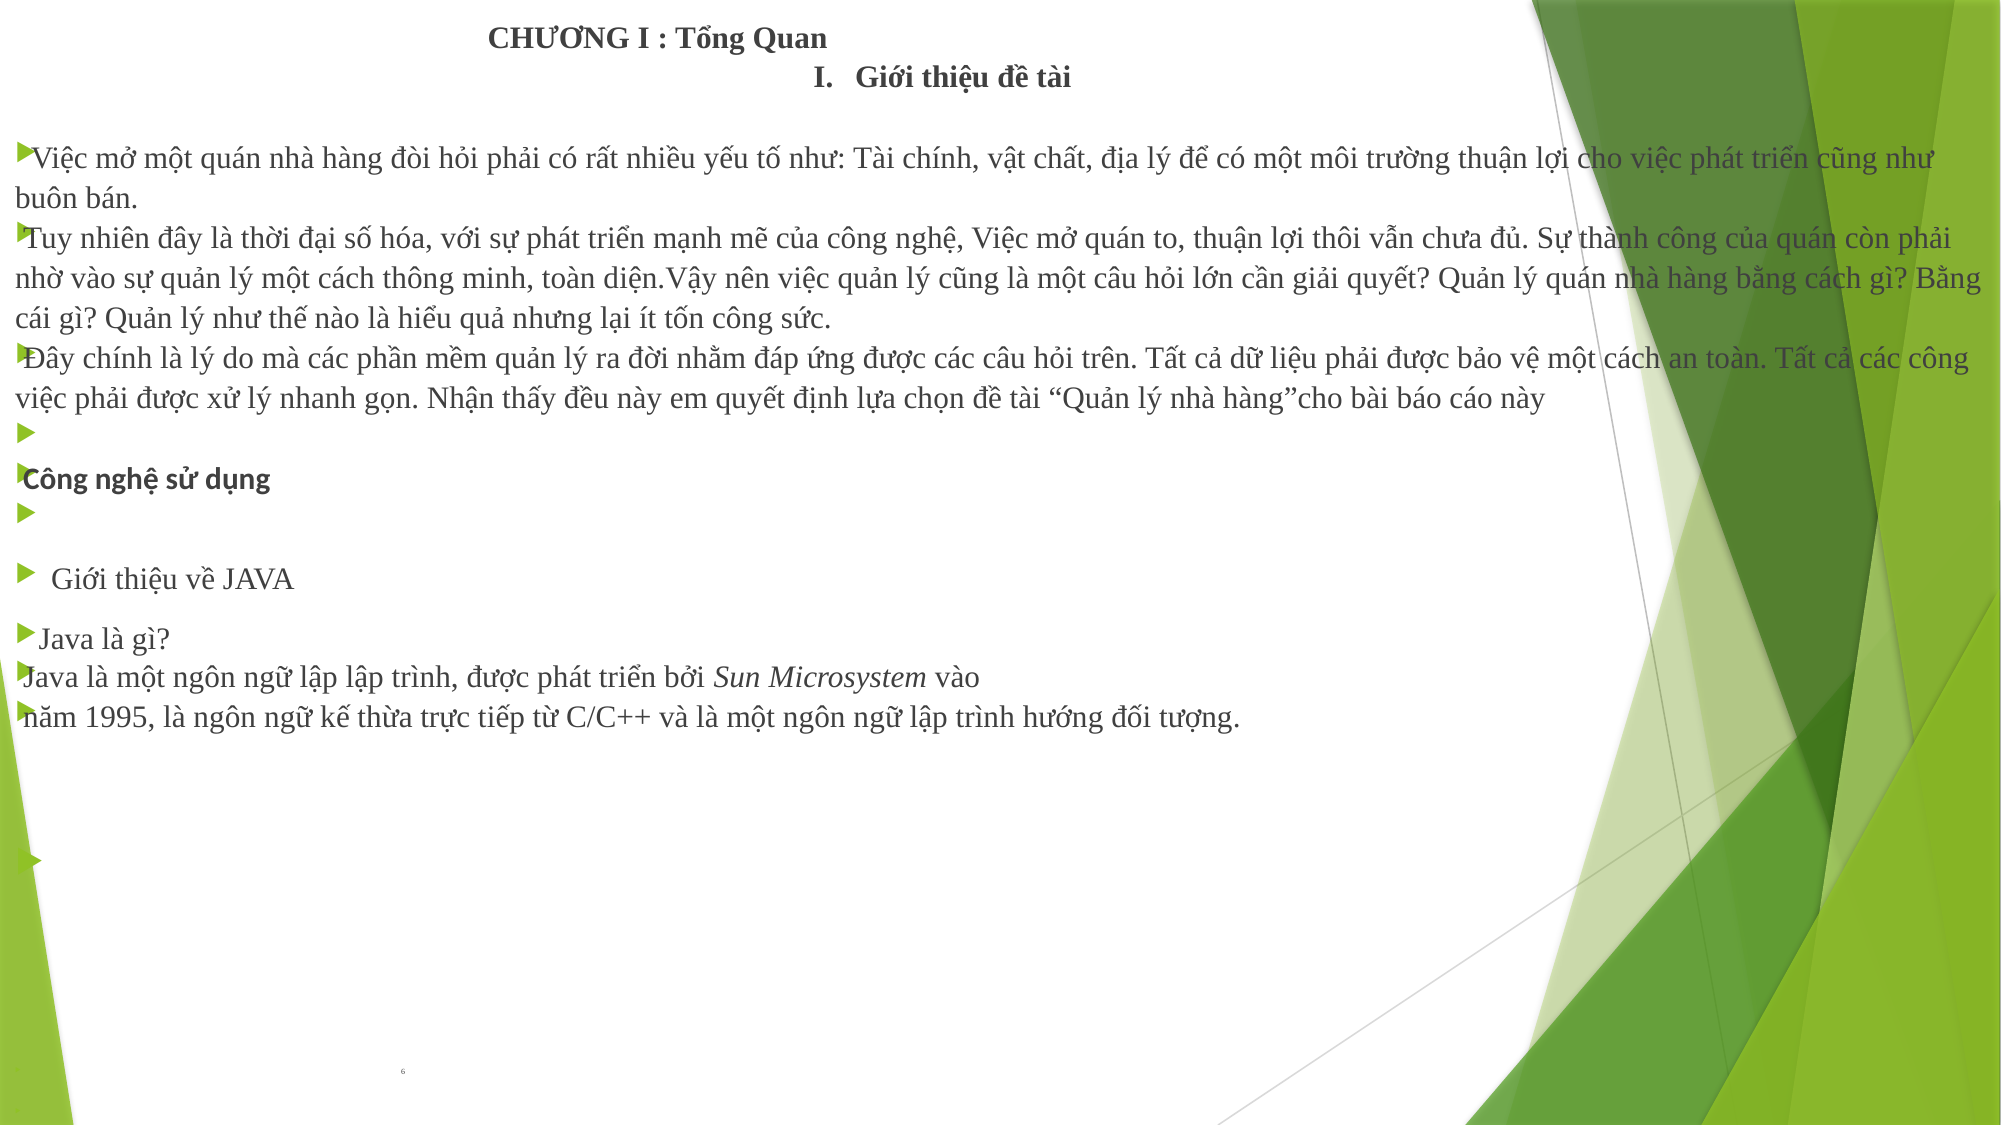

CHƯƠNG I : Tổng Quan                                                                                                                                                                                                                                                             I.	Giới thiệu đề tài

 Việc mở một quán nhà hàng đòi hỏi phải có rất nhiều yếu tố như: Tài chính, vật chất, địa lý để có một môi trường thuận lợi cho việc phát triển cũng như buôn bán.
Tuy nhiên đây là thời đại số hóa, với sự phát triển mạnh mẽ của công nghệ, Việc mở quán to, thuận lợi thôi vẫn chưa đủ. Sự thành công của quán còn phải nhờ vào sự quản lý một cách thông minh, toàn diện.Vậy nên việc quản lý cũng là một câu hỏi lớn cần giải quyết? Quản lý quán nhà hàng bằng cách gì? Bằng cái gì? Quản lý như thế nào là hiểu quả nhưng lại ít tốn công sức.
Đây chính là lý do mà các phần mềm quản lý ra đời nhằm đáp ứng được các câu hỏi trên. Tất cả dữ liệu phải được bảo vệ một cách an toàn. Tất cả các công việc phải được xử lý nhanh gọn. Nhận thấy đều này em quyết định lựa chọn đề tài “Quản lý nhà hàng”cho bài báo cáo này

Công nghệ sử dụng

    Giới thiệu về JAVA
  Java là gì?
Java là một ngôn ngữ lập lập trình, được phát triển bởi Sun Microsystem vào
năm 1995, là ngôn ngữ kế thừa trực tiếp từ C/C++ và là một ngôn ngữ lập trình hướng đối tượng.

                                                                                                                                                                                                6